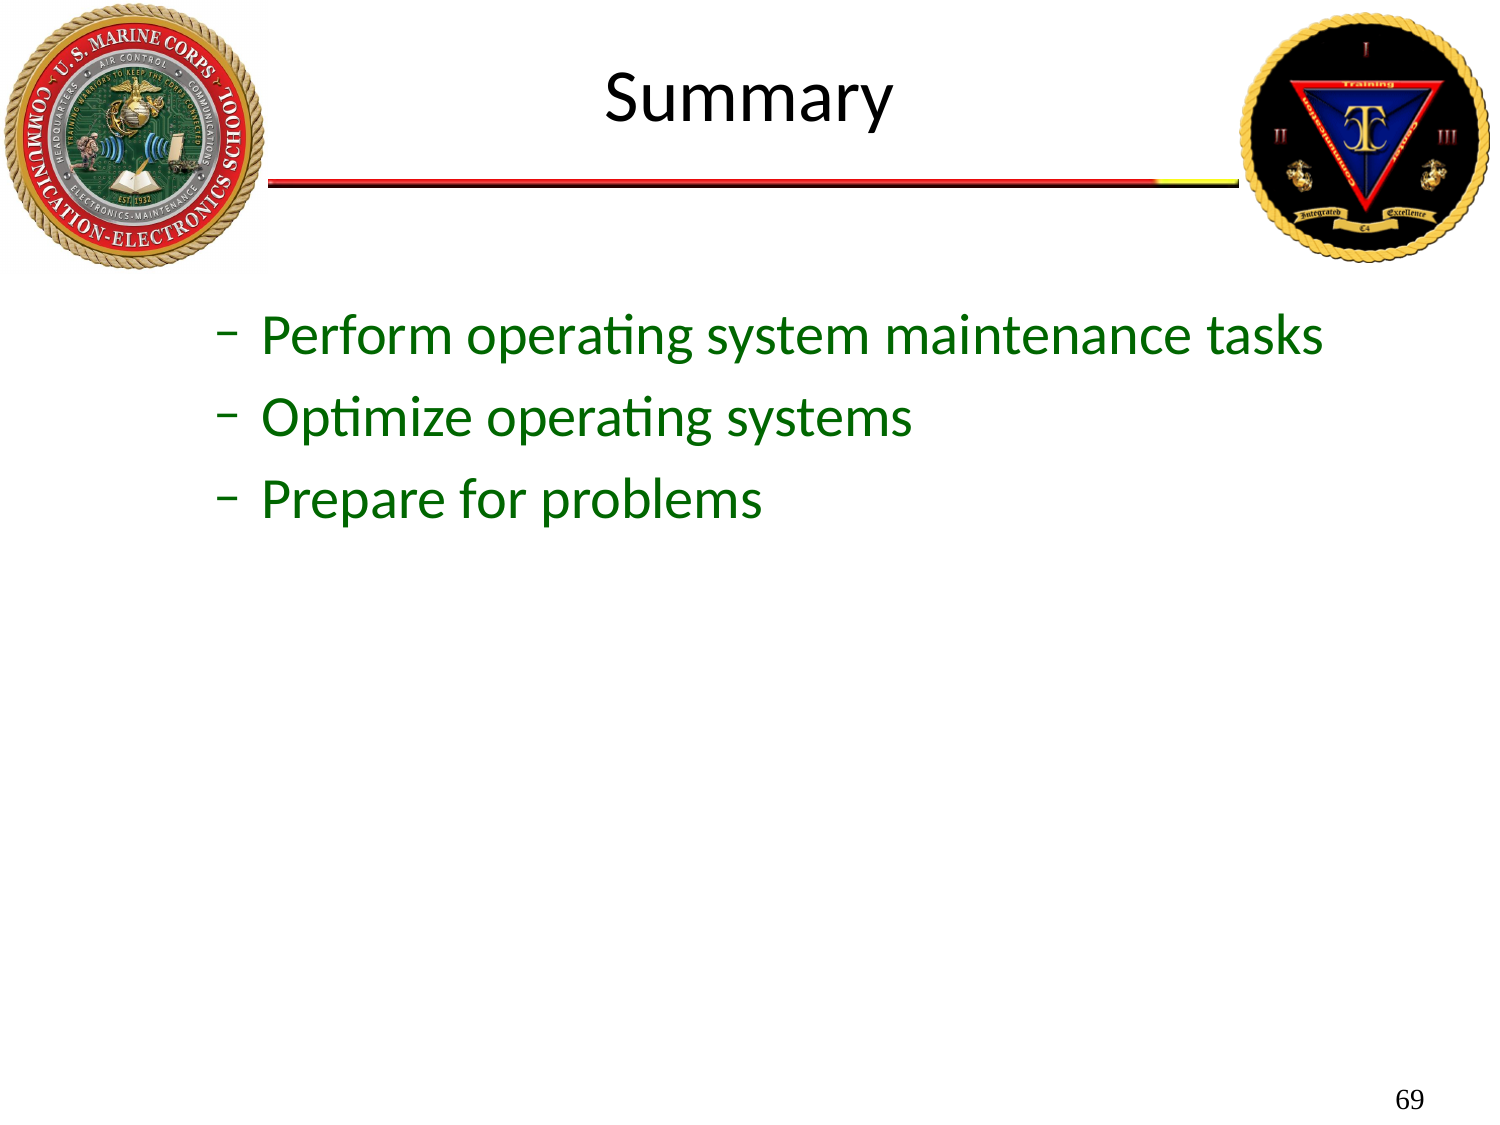

Summary
Perform operating system maintenance tasks
Optimize operating systems
Prepare for problems